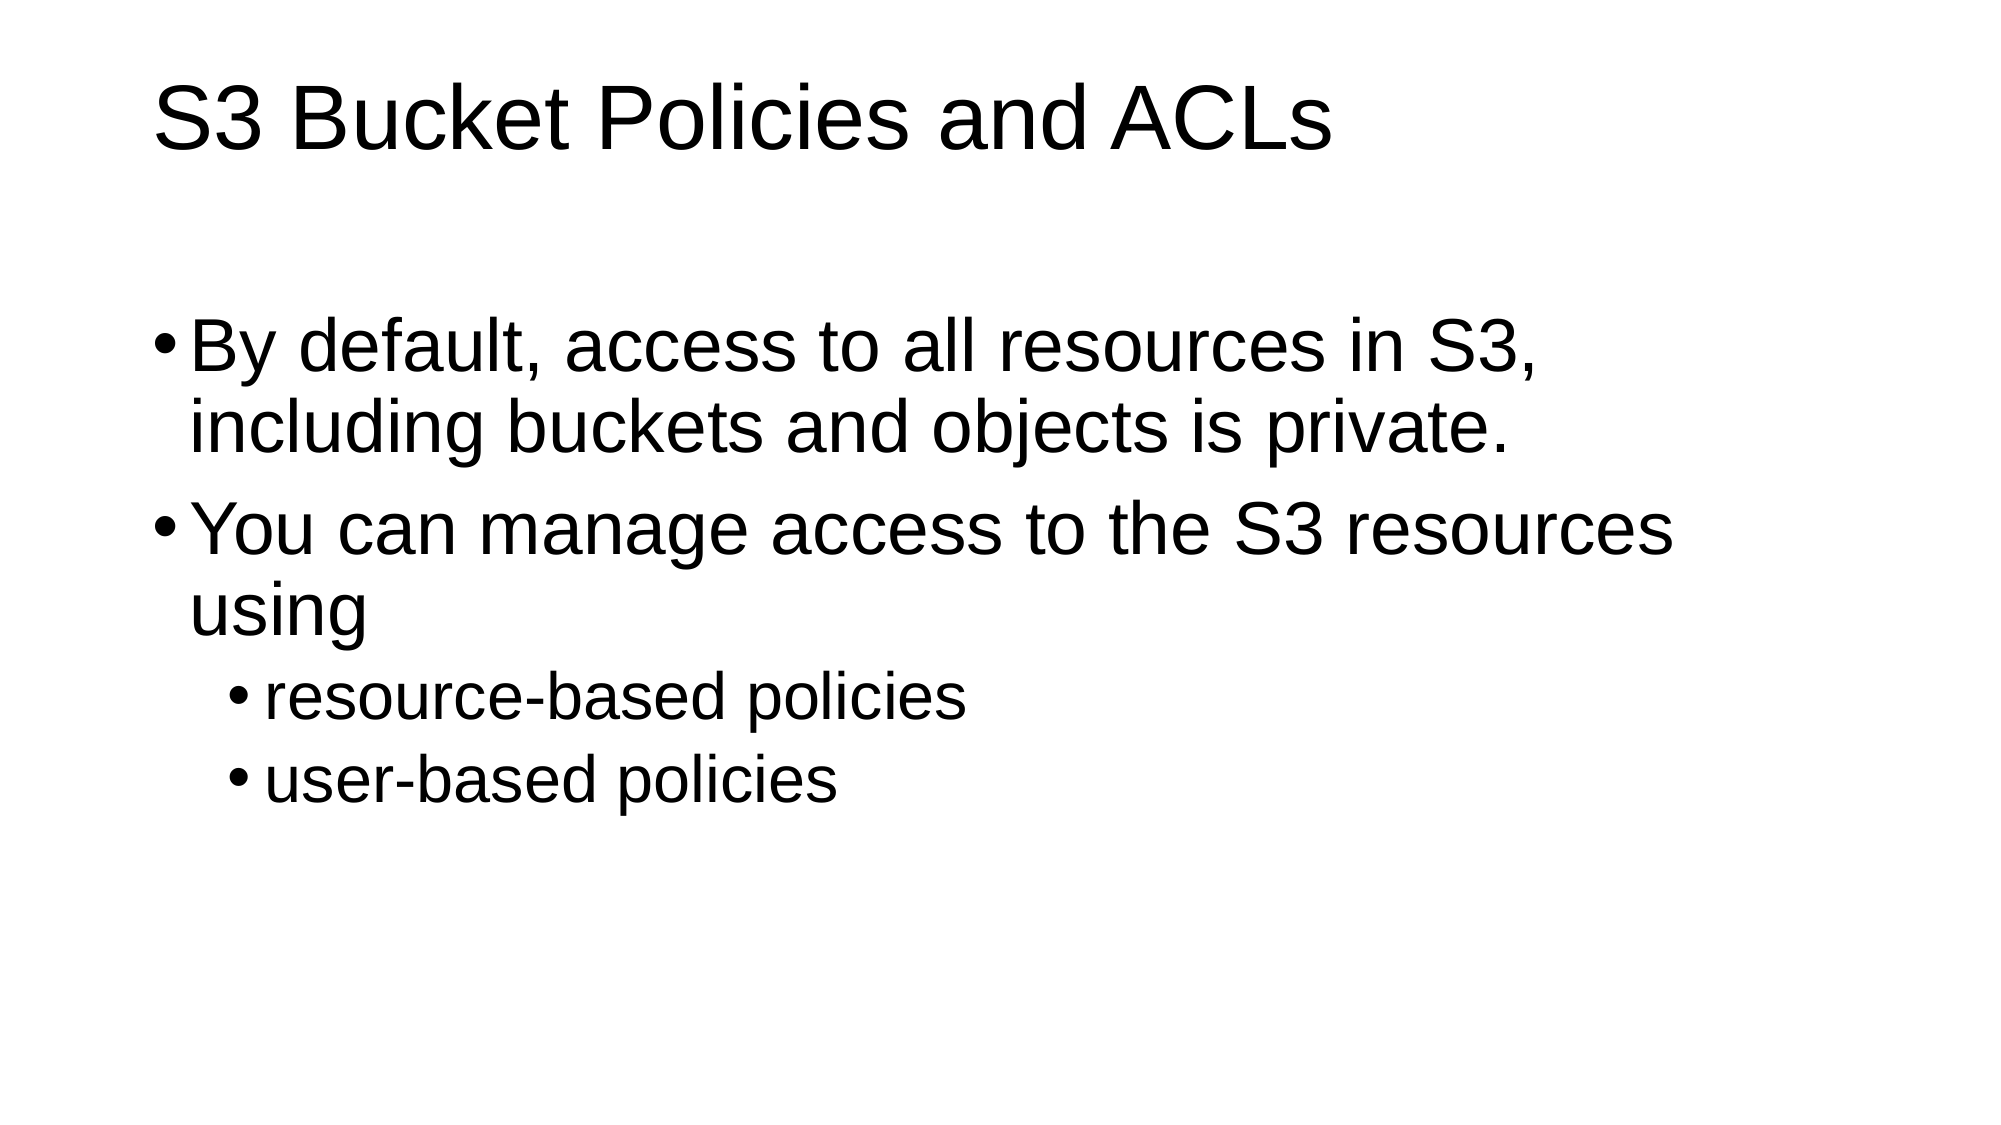

# S3 Bucket Policies and ACLs
By default, access to all resources in S3, including buckets and objects is private.
You can manage access to the S3 resources using
resource-based policies
user-based policies